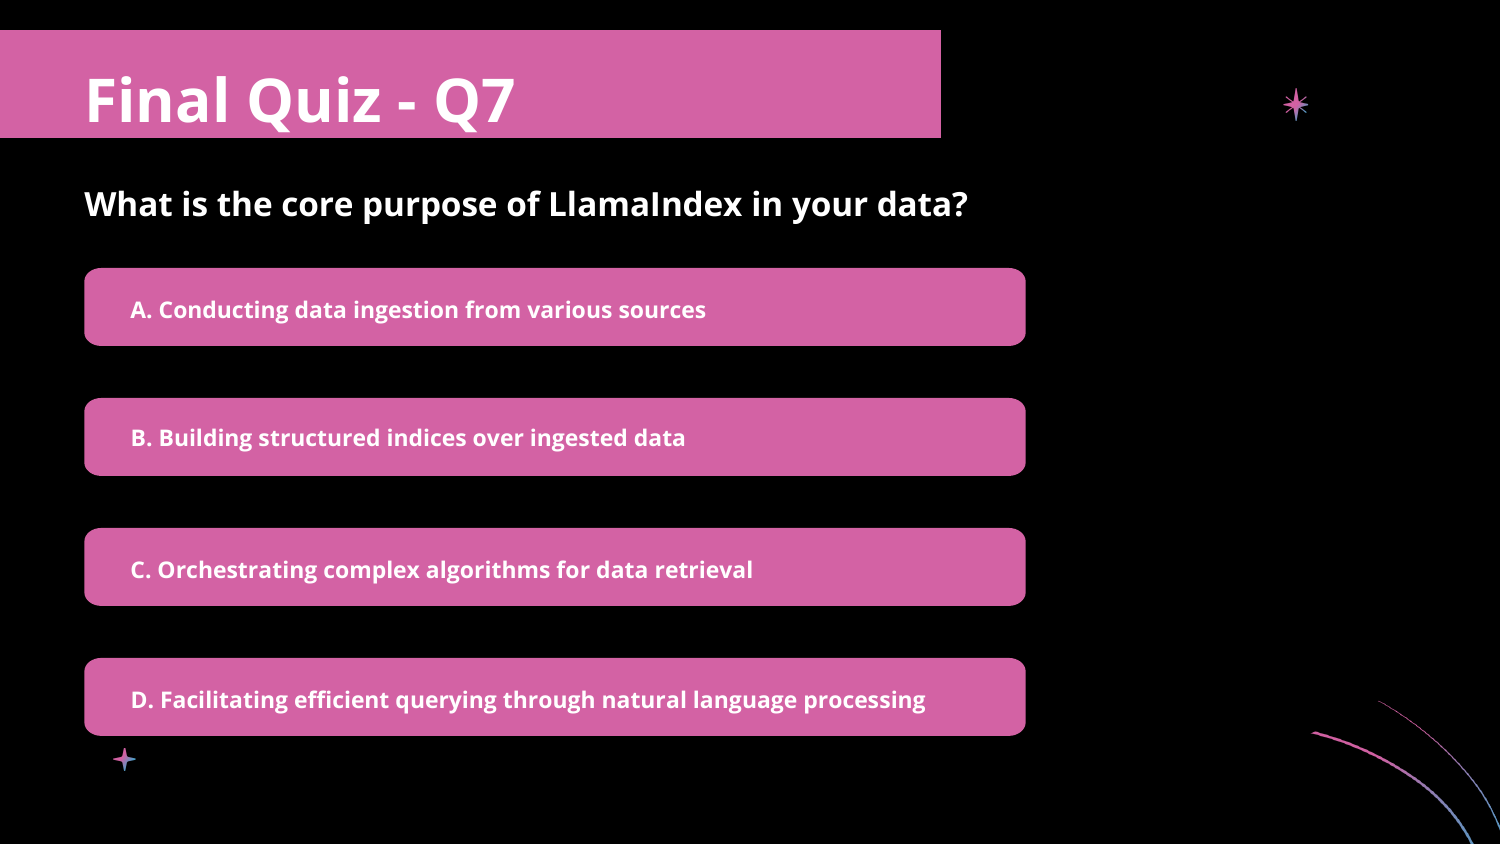

Final Quiz - Q7

What is the core purpose of LlamaIndex in your data?

A. Conducting data ingestion from various sources
B. Building structured indices over ingested data

C. Orchestrating complex algorithms for data retrieval

D. Facilitating efficient querying through natural language processing